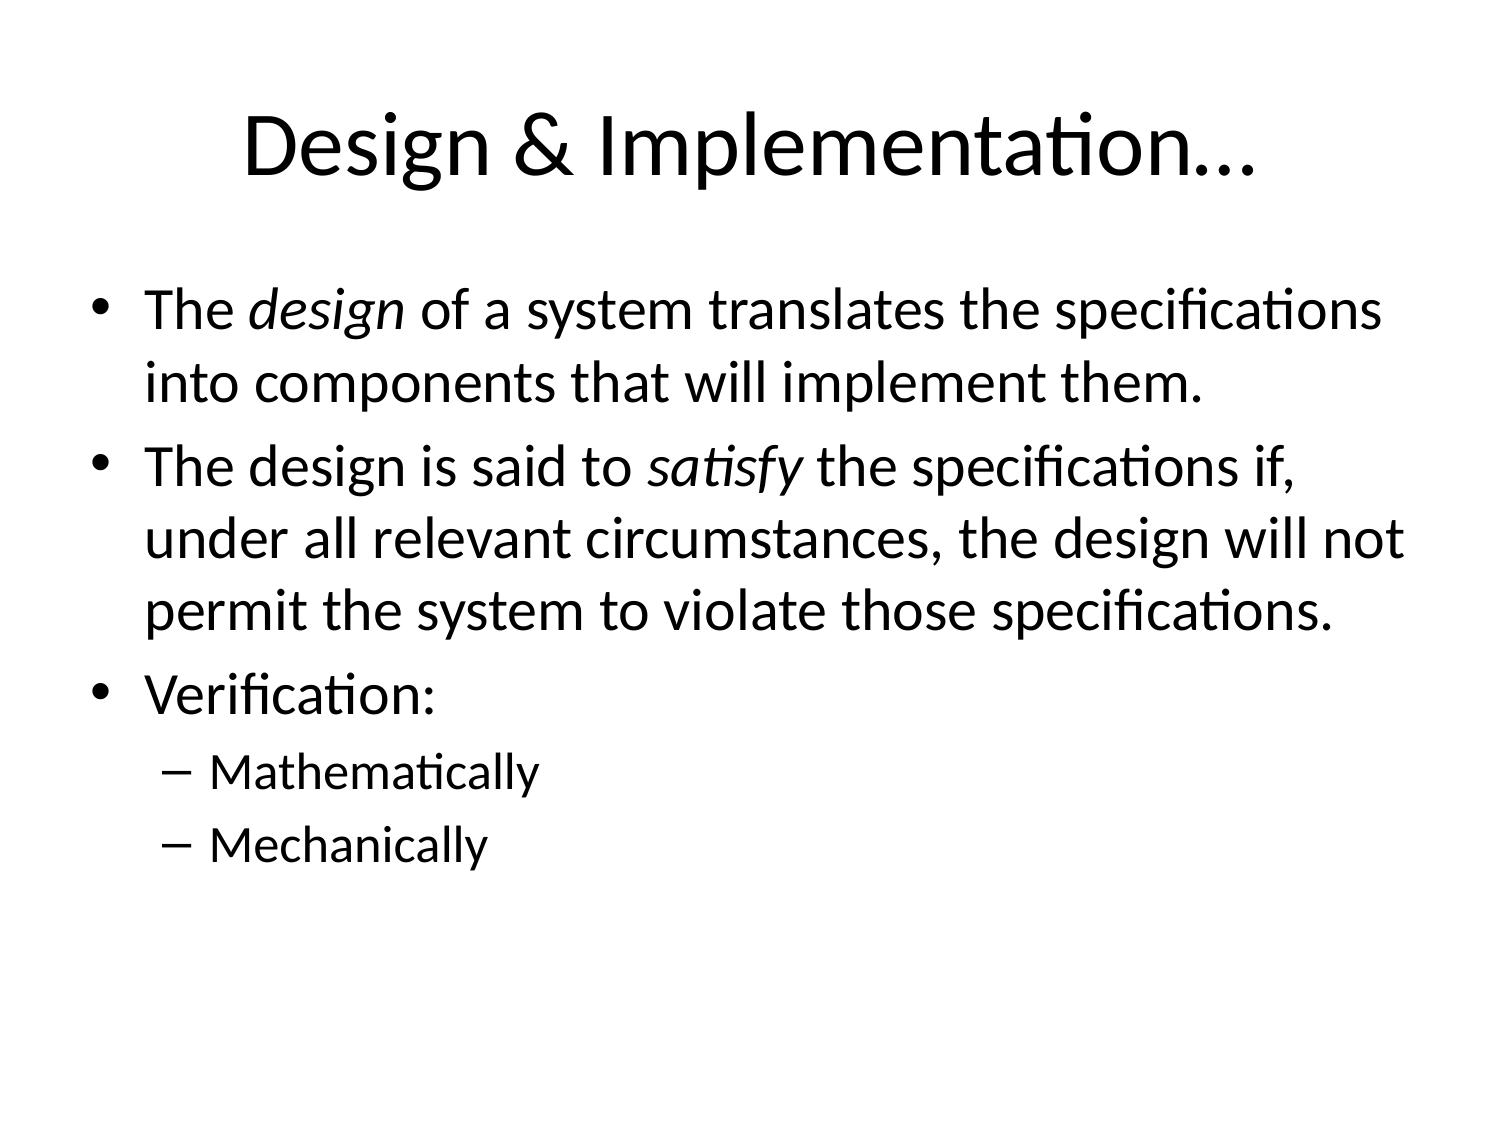

# Design & Implementation…
The design of a system translates the specifications into components that will implement them.
The design is said to satisfy the specifications if, under all relevant circumstances, the design will not permit the system to violate those specifications.
Verification:
Mathematically
Mechanically